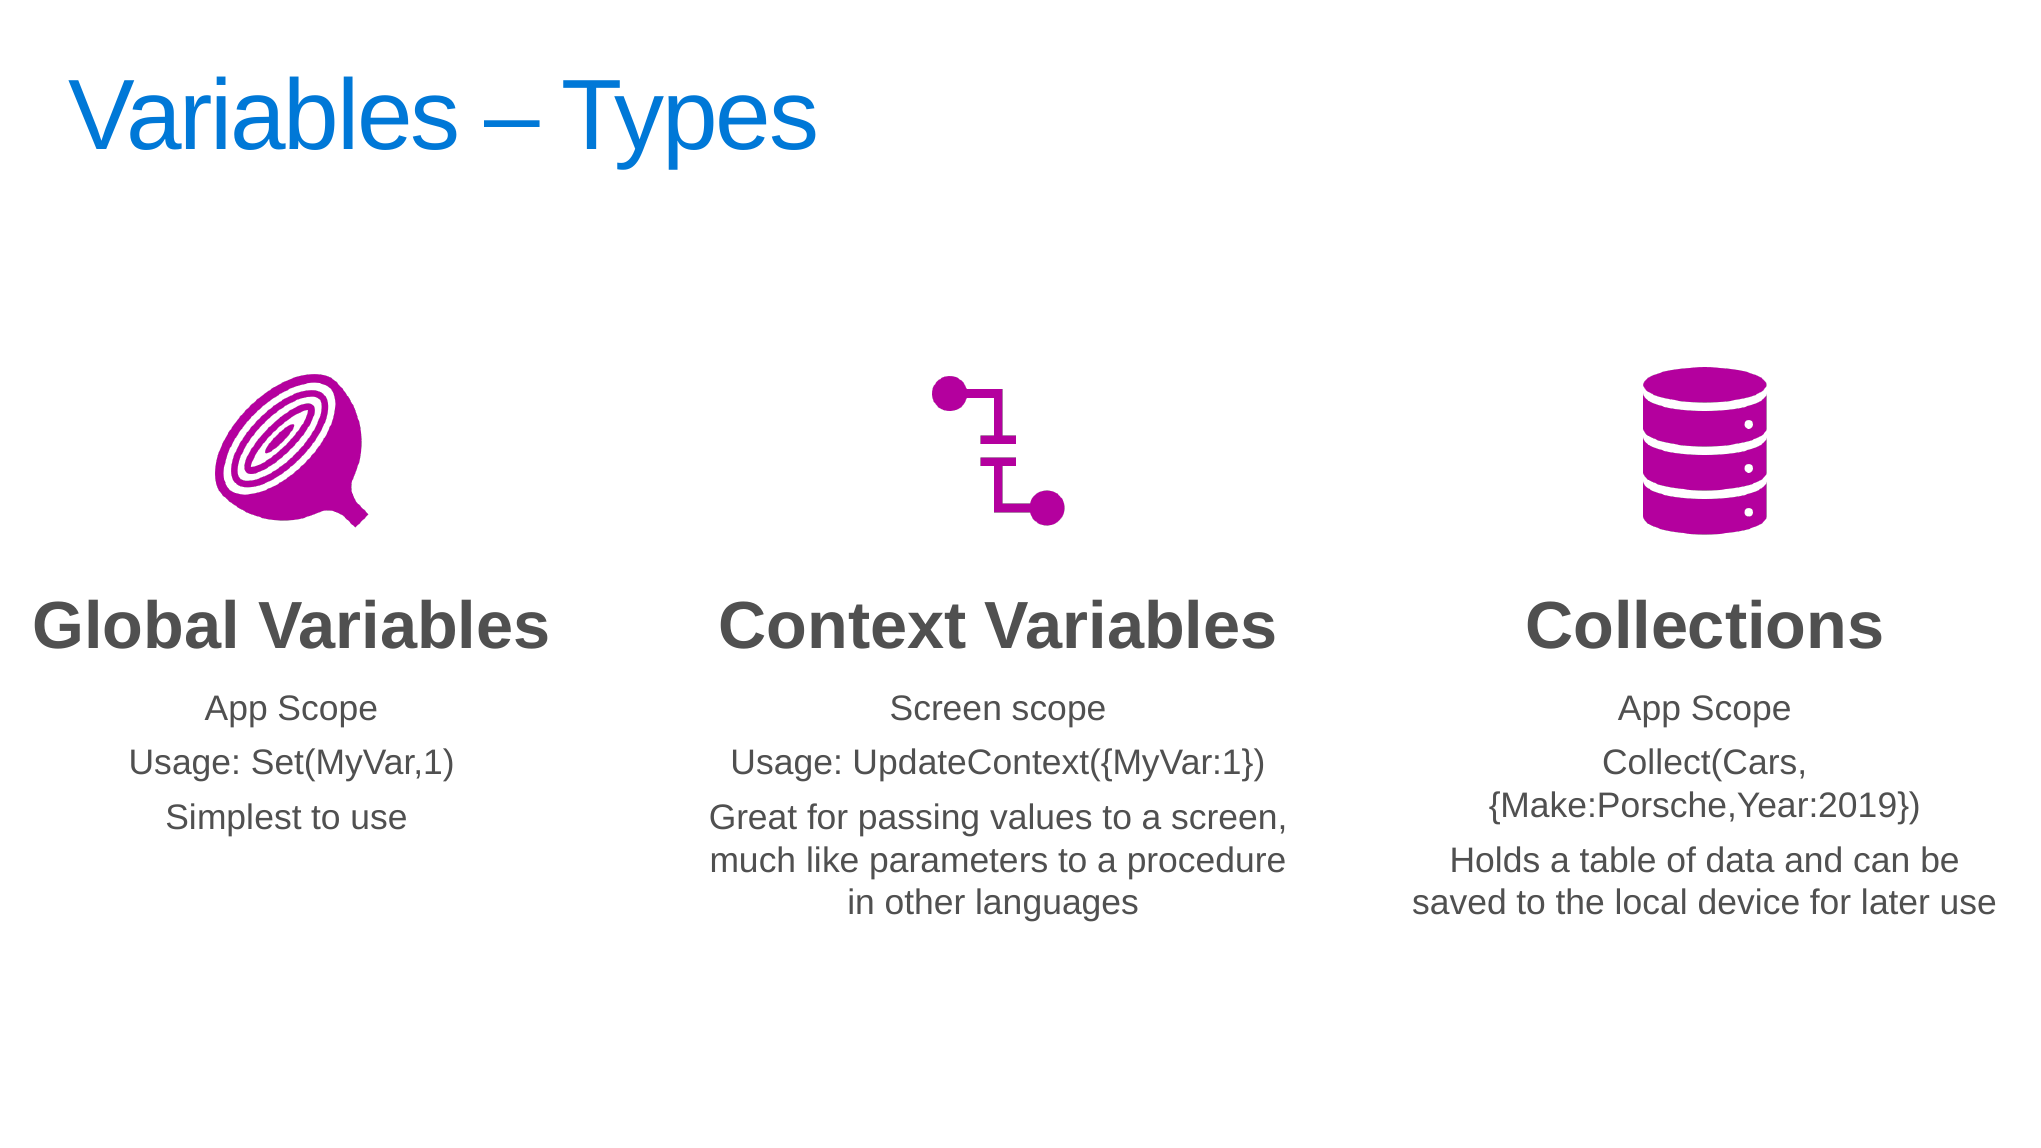

# Variables – Types
Global Variables
App Scope
Usage: Set(MyVar,1)
Simplest to use
Context Variables
Screen scope
Usage: UpdateContext({MyVar:1})
Great for passing values to a screen, much like parameters to a procedure in other languages
Collections
App Scope
Collect(Cars,{Make:Porsche,Year:2019})
Holds a table of data and can be saved to the local device for later use